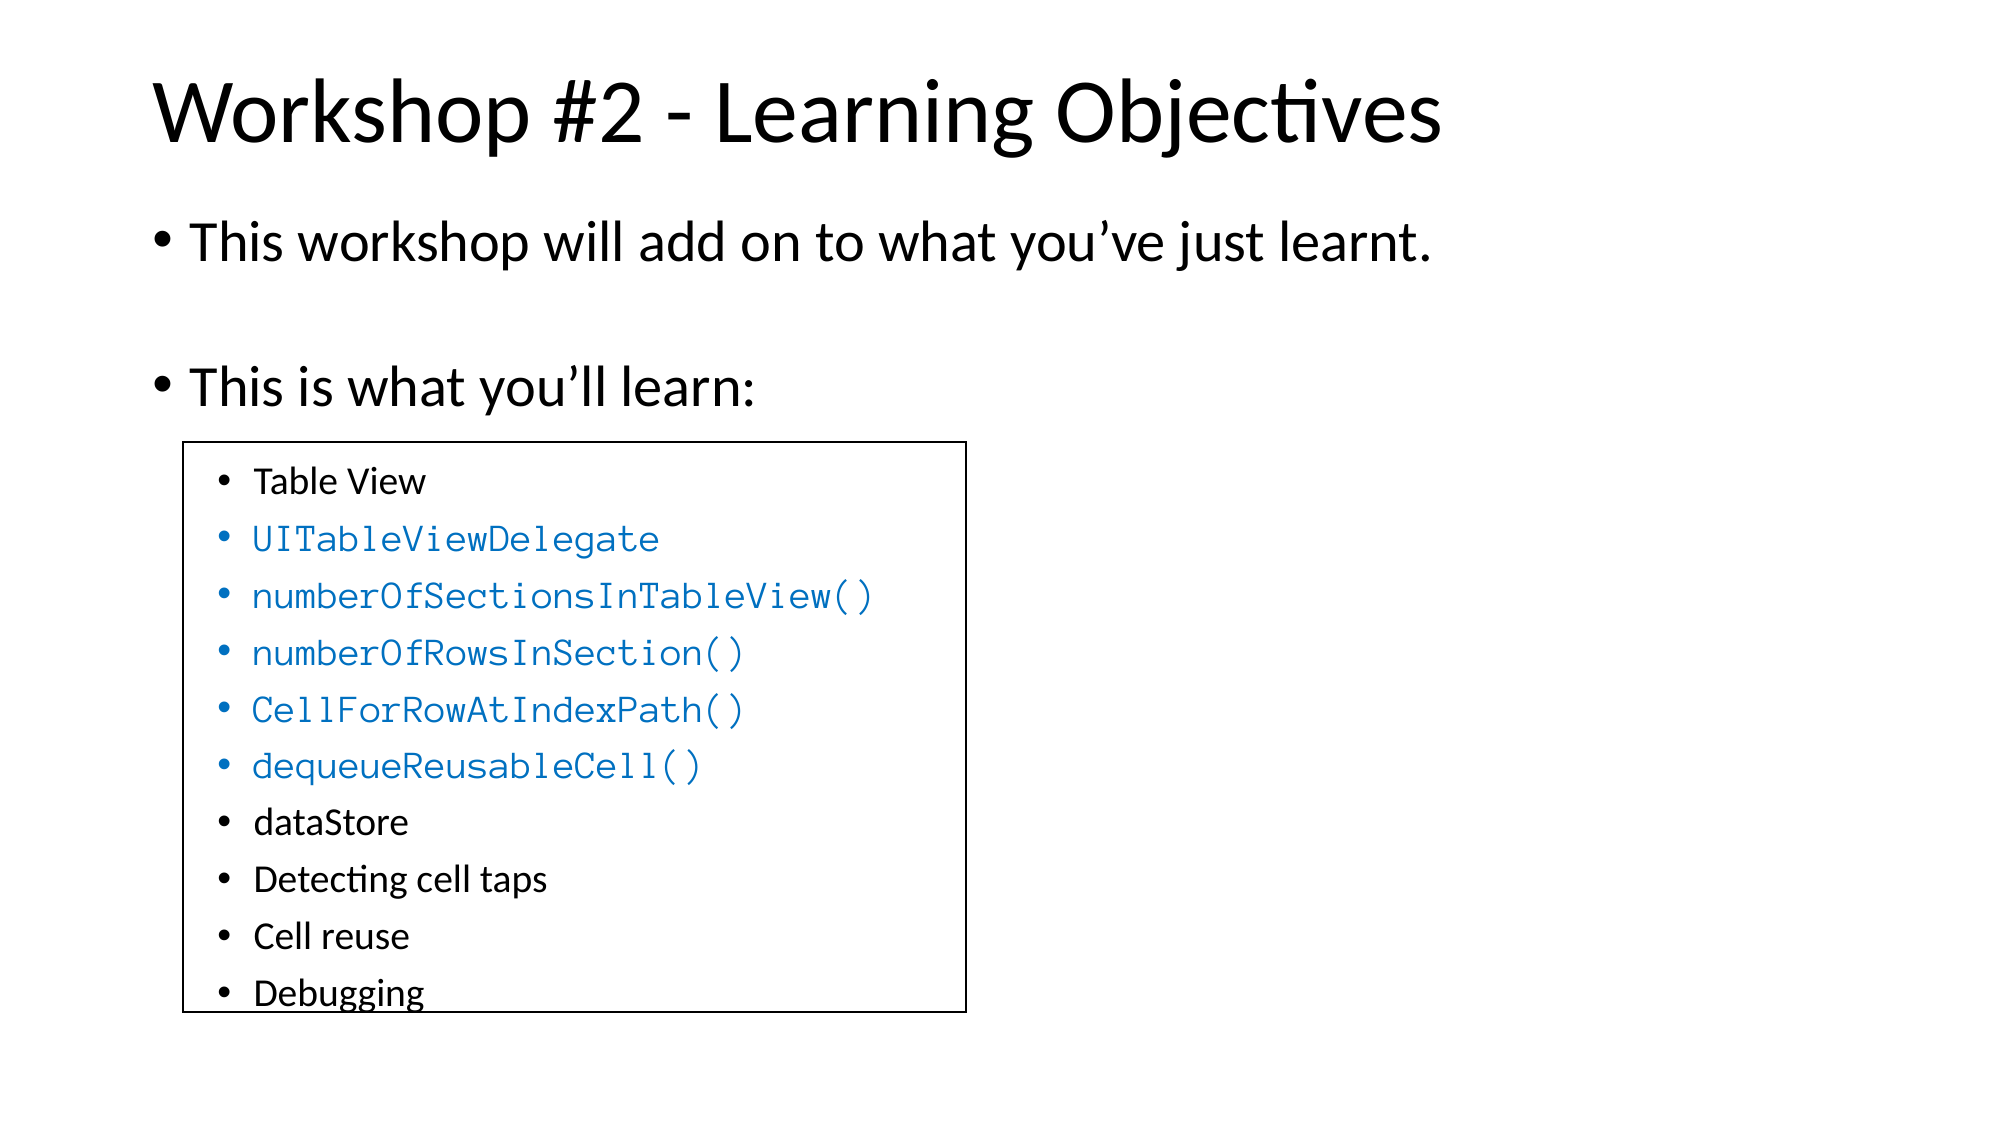

# Workshop #2 - Learning Objectives
This workshop will add on to what you’ve just learnt.

This is what you’ll learn:

Table View
UITableViewDelegate
numberOfSectionsInTableView()
numberOfRowsInSection()
CellForRowAtIndexPath()
dequeueReusableCell()
dataStore
Detecting cell taps
Cell reuse
Debugging